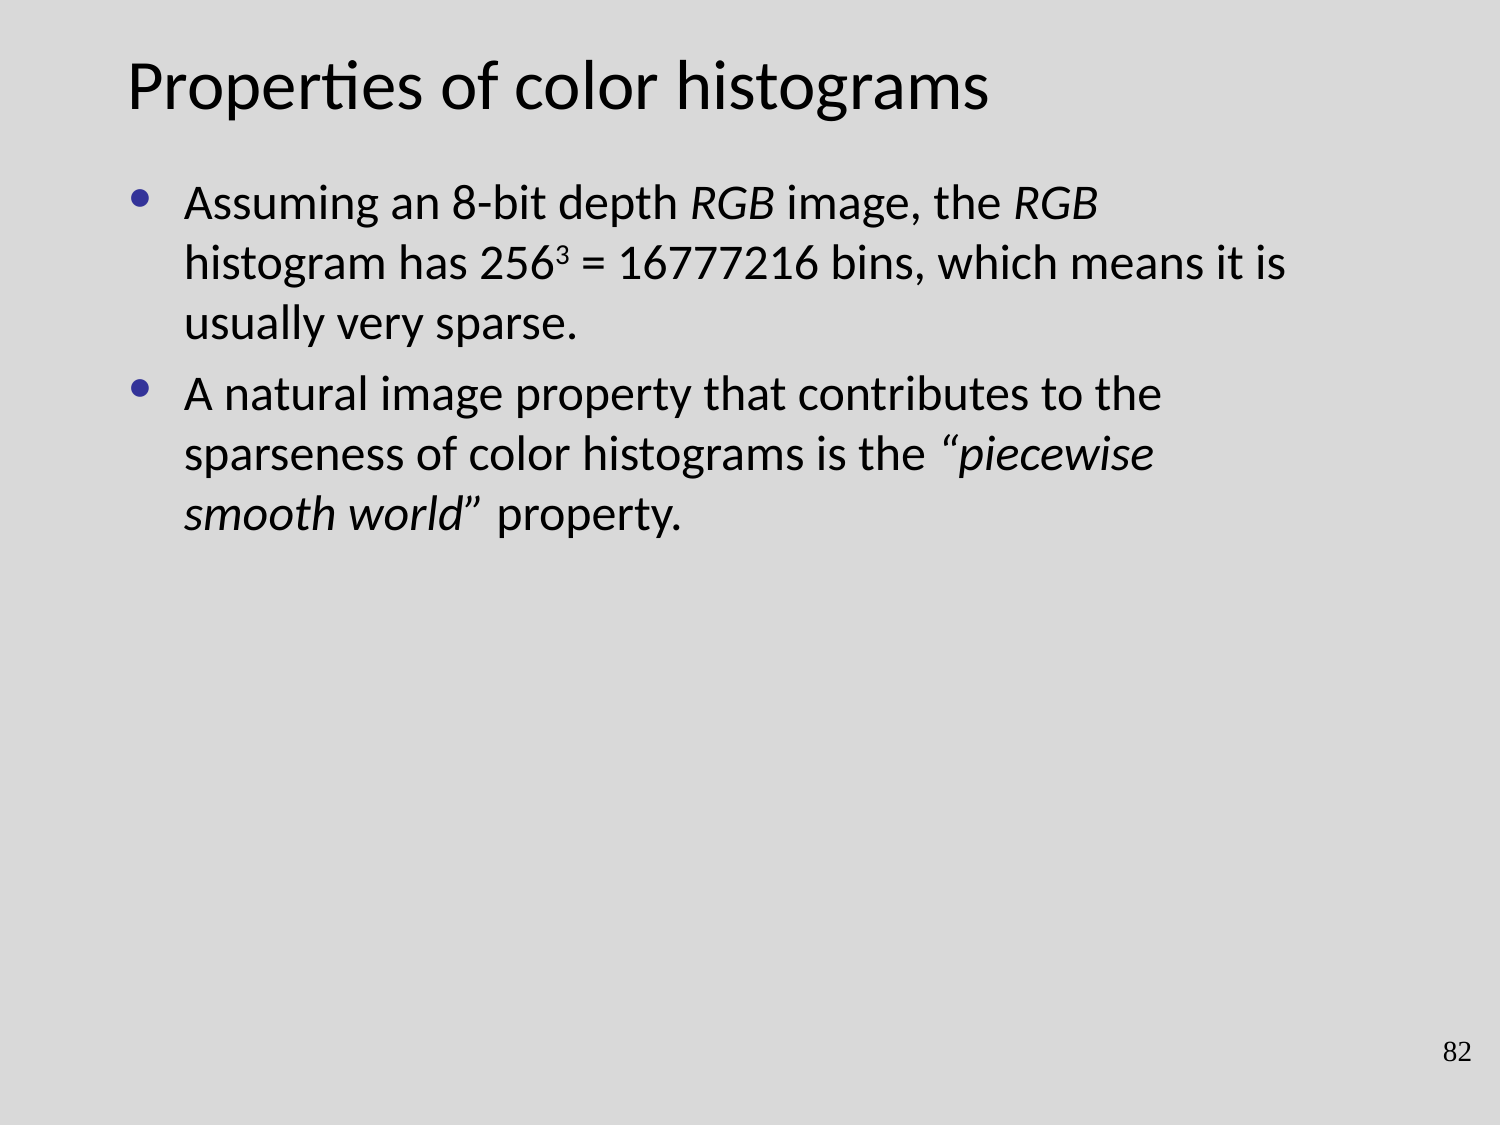

Properties of color histograms
Assuming an 8-bit depth RGB image, the RGB histogram has 2563 = 16777216 bins, which means it is usually very sparse.
A natural image property that contributes to the sparseness of color histograms is the “piecewise smooth world” property.
82